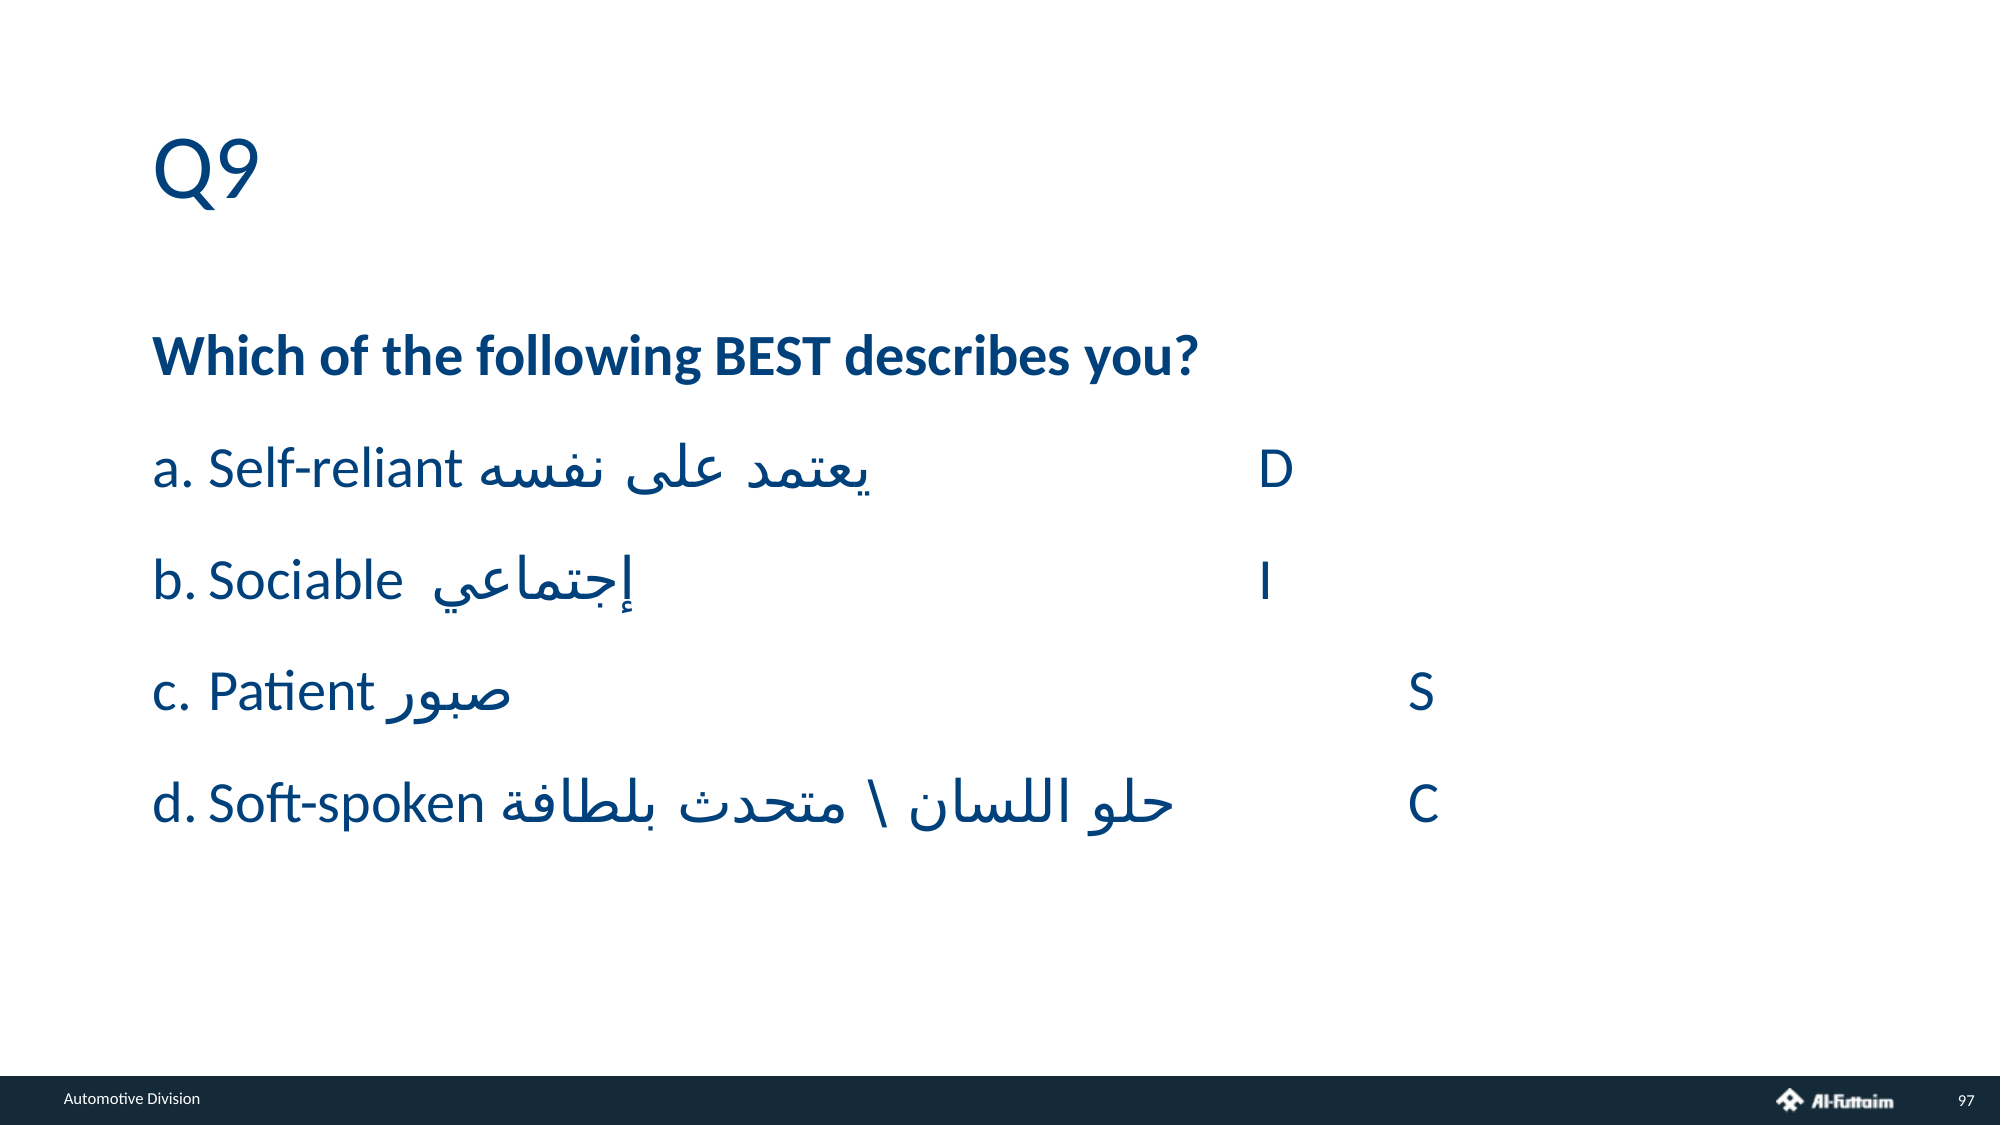

# Q9
Which of the following BEST describes you?
Self-reliant يعتمد على نفسه			D
Sociable  إجتماعي 					I
Patient صبور 						S
Soft-spoken حلو اللسان \ متحدث بلطافة 		C